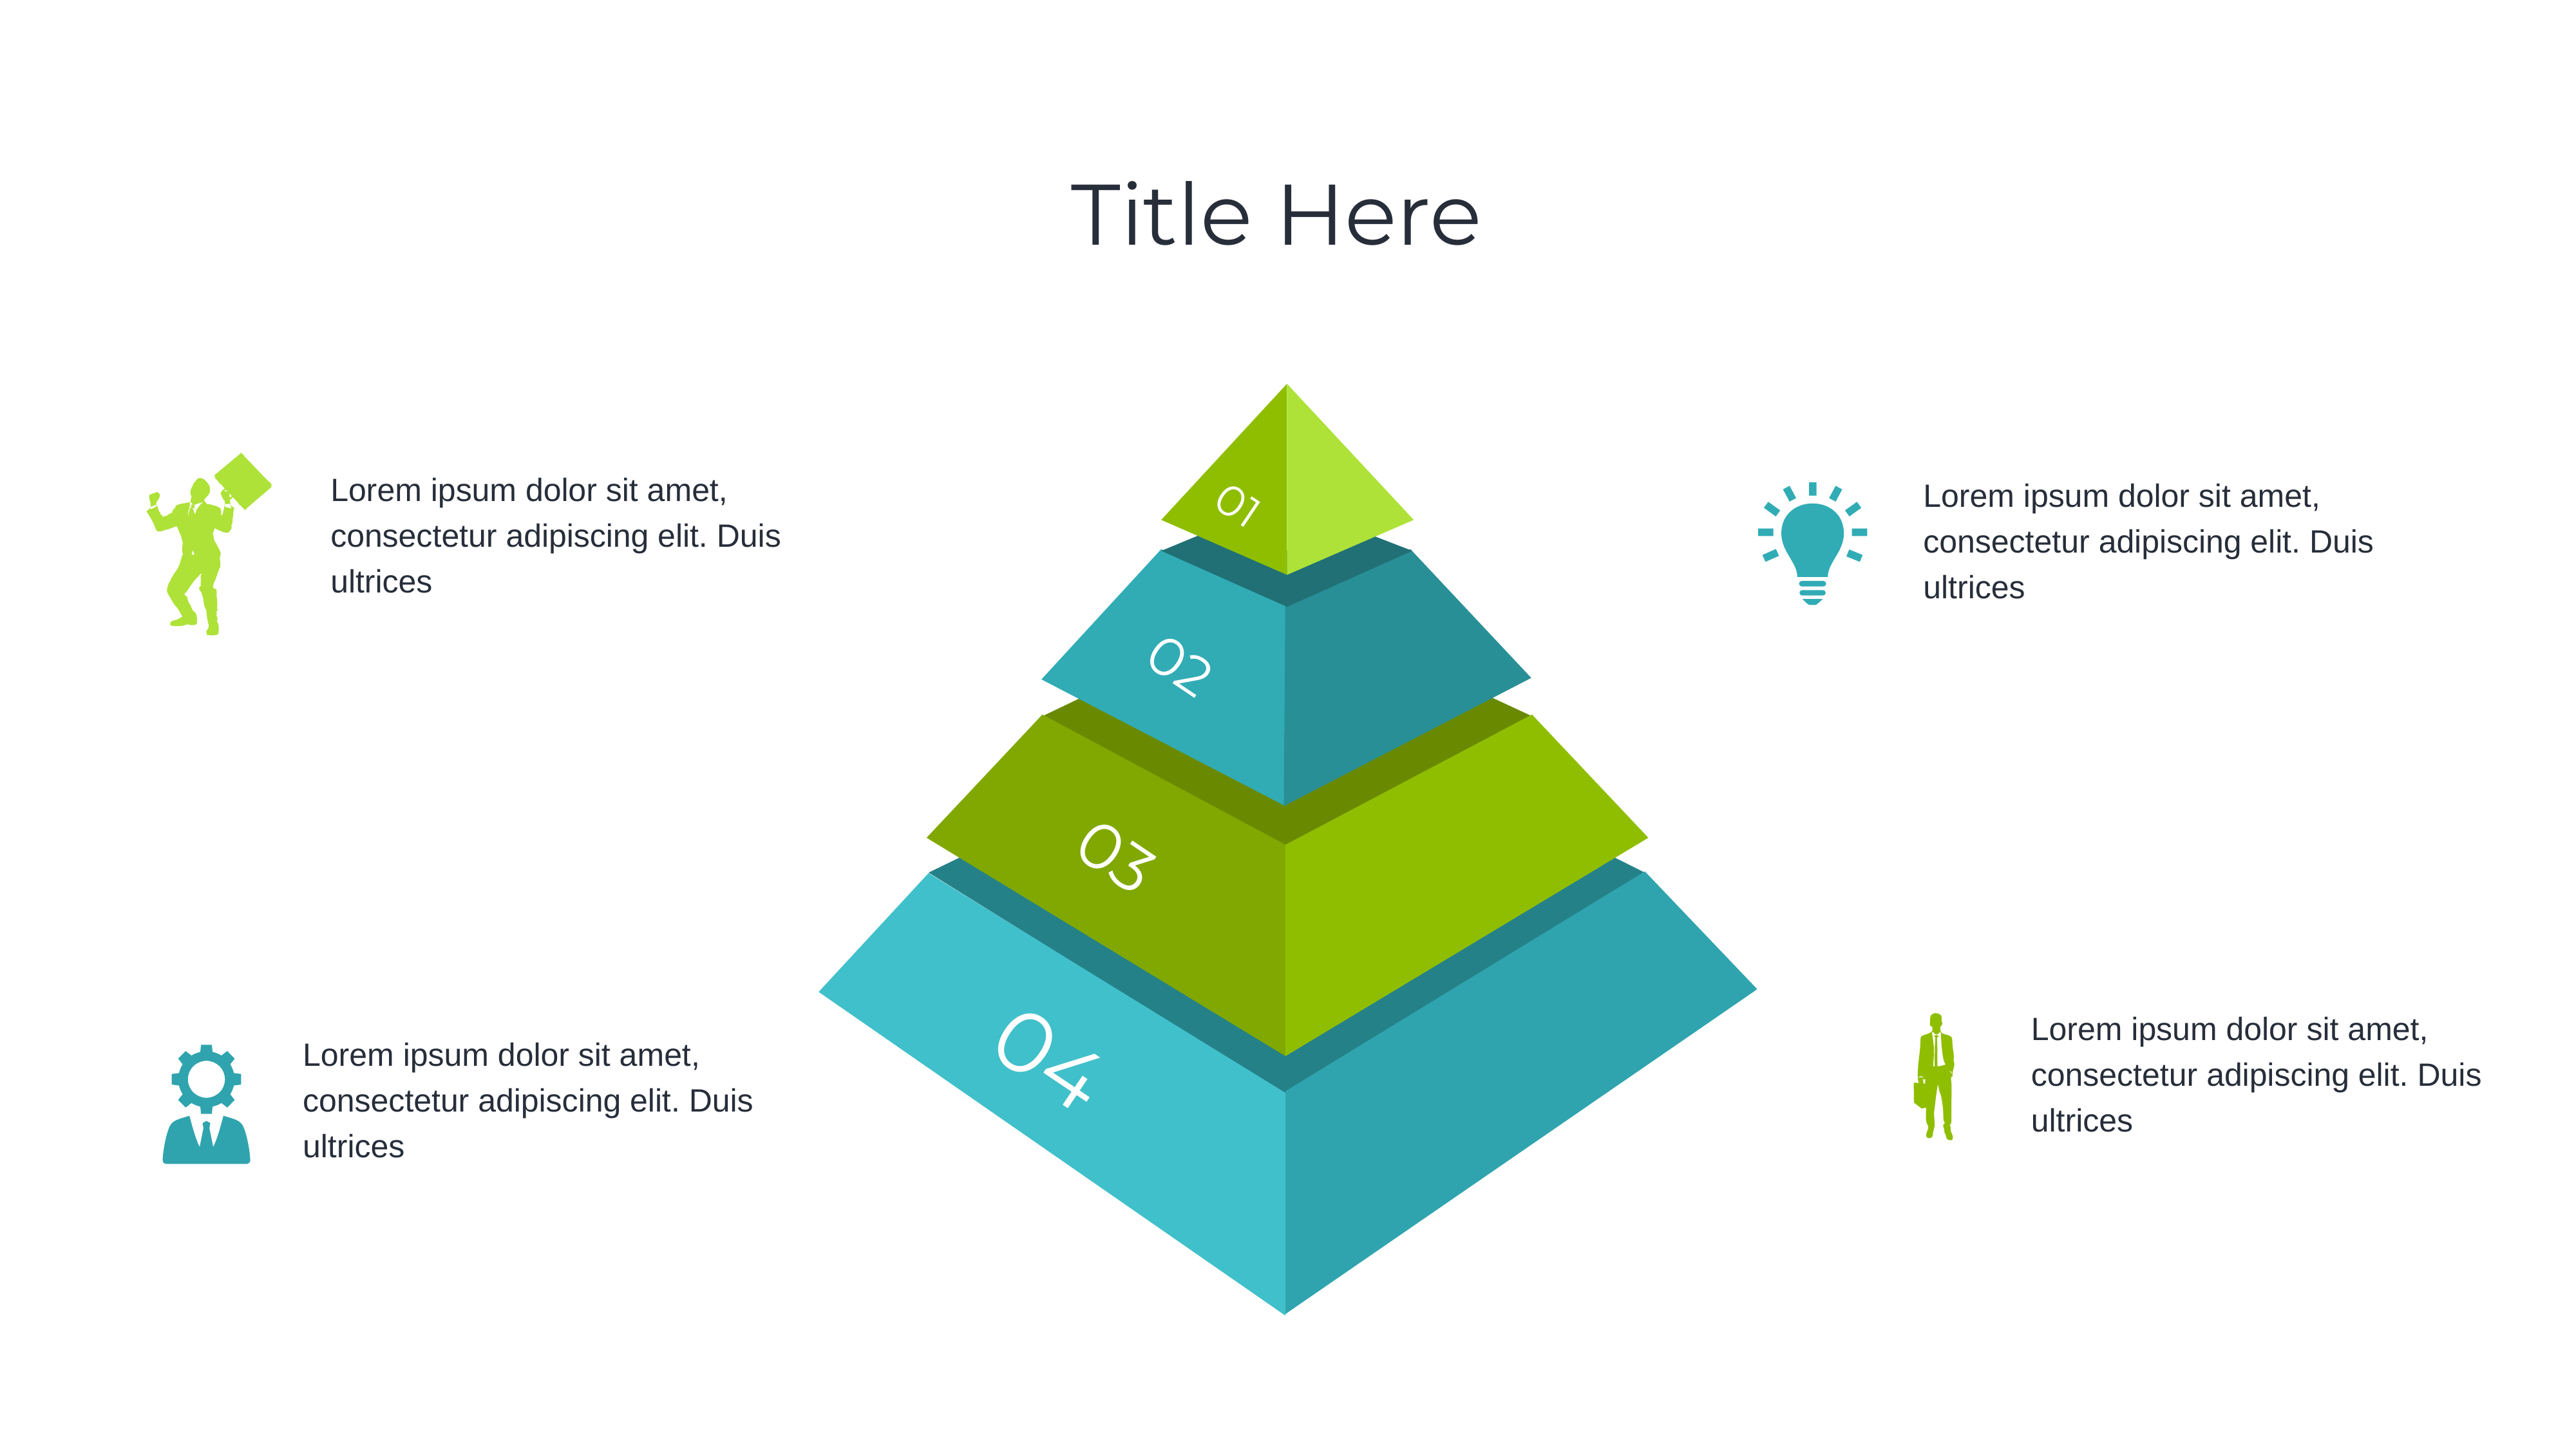

# Title Here

Lorem ipsum dolor sit amet, consectetur adipiscing elit. Duis ultrices
Lorem ipsum dolor sit amet, consectetur adipiscing elit. Duis ultrices
01

02

03

Lorem ipsum dolor sit amet, consectetur adipiscing elit. Duis ultrices
04

Lorem ipsum dolor sit amet, consectetur adipiscing elit. Duis ultrices